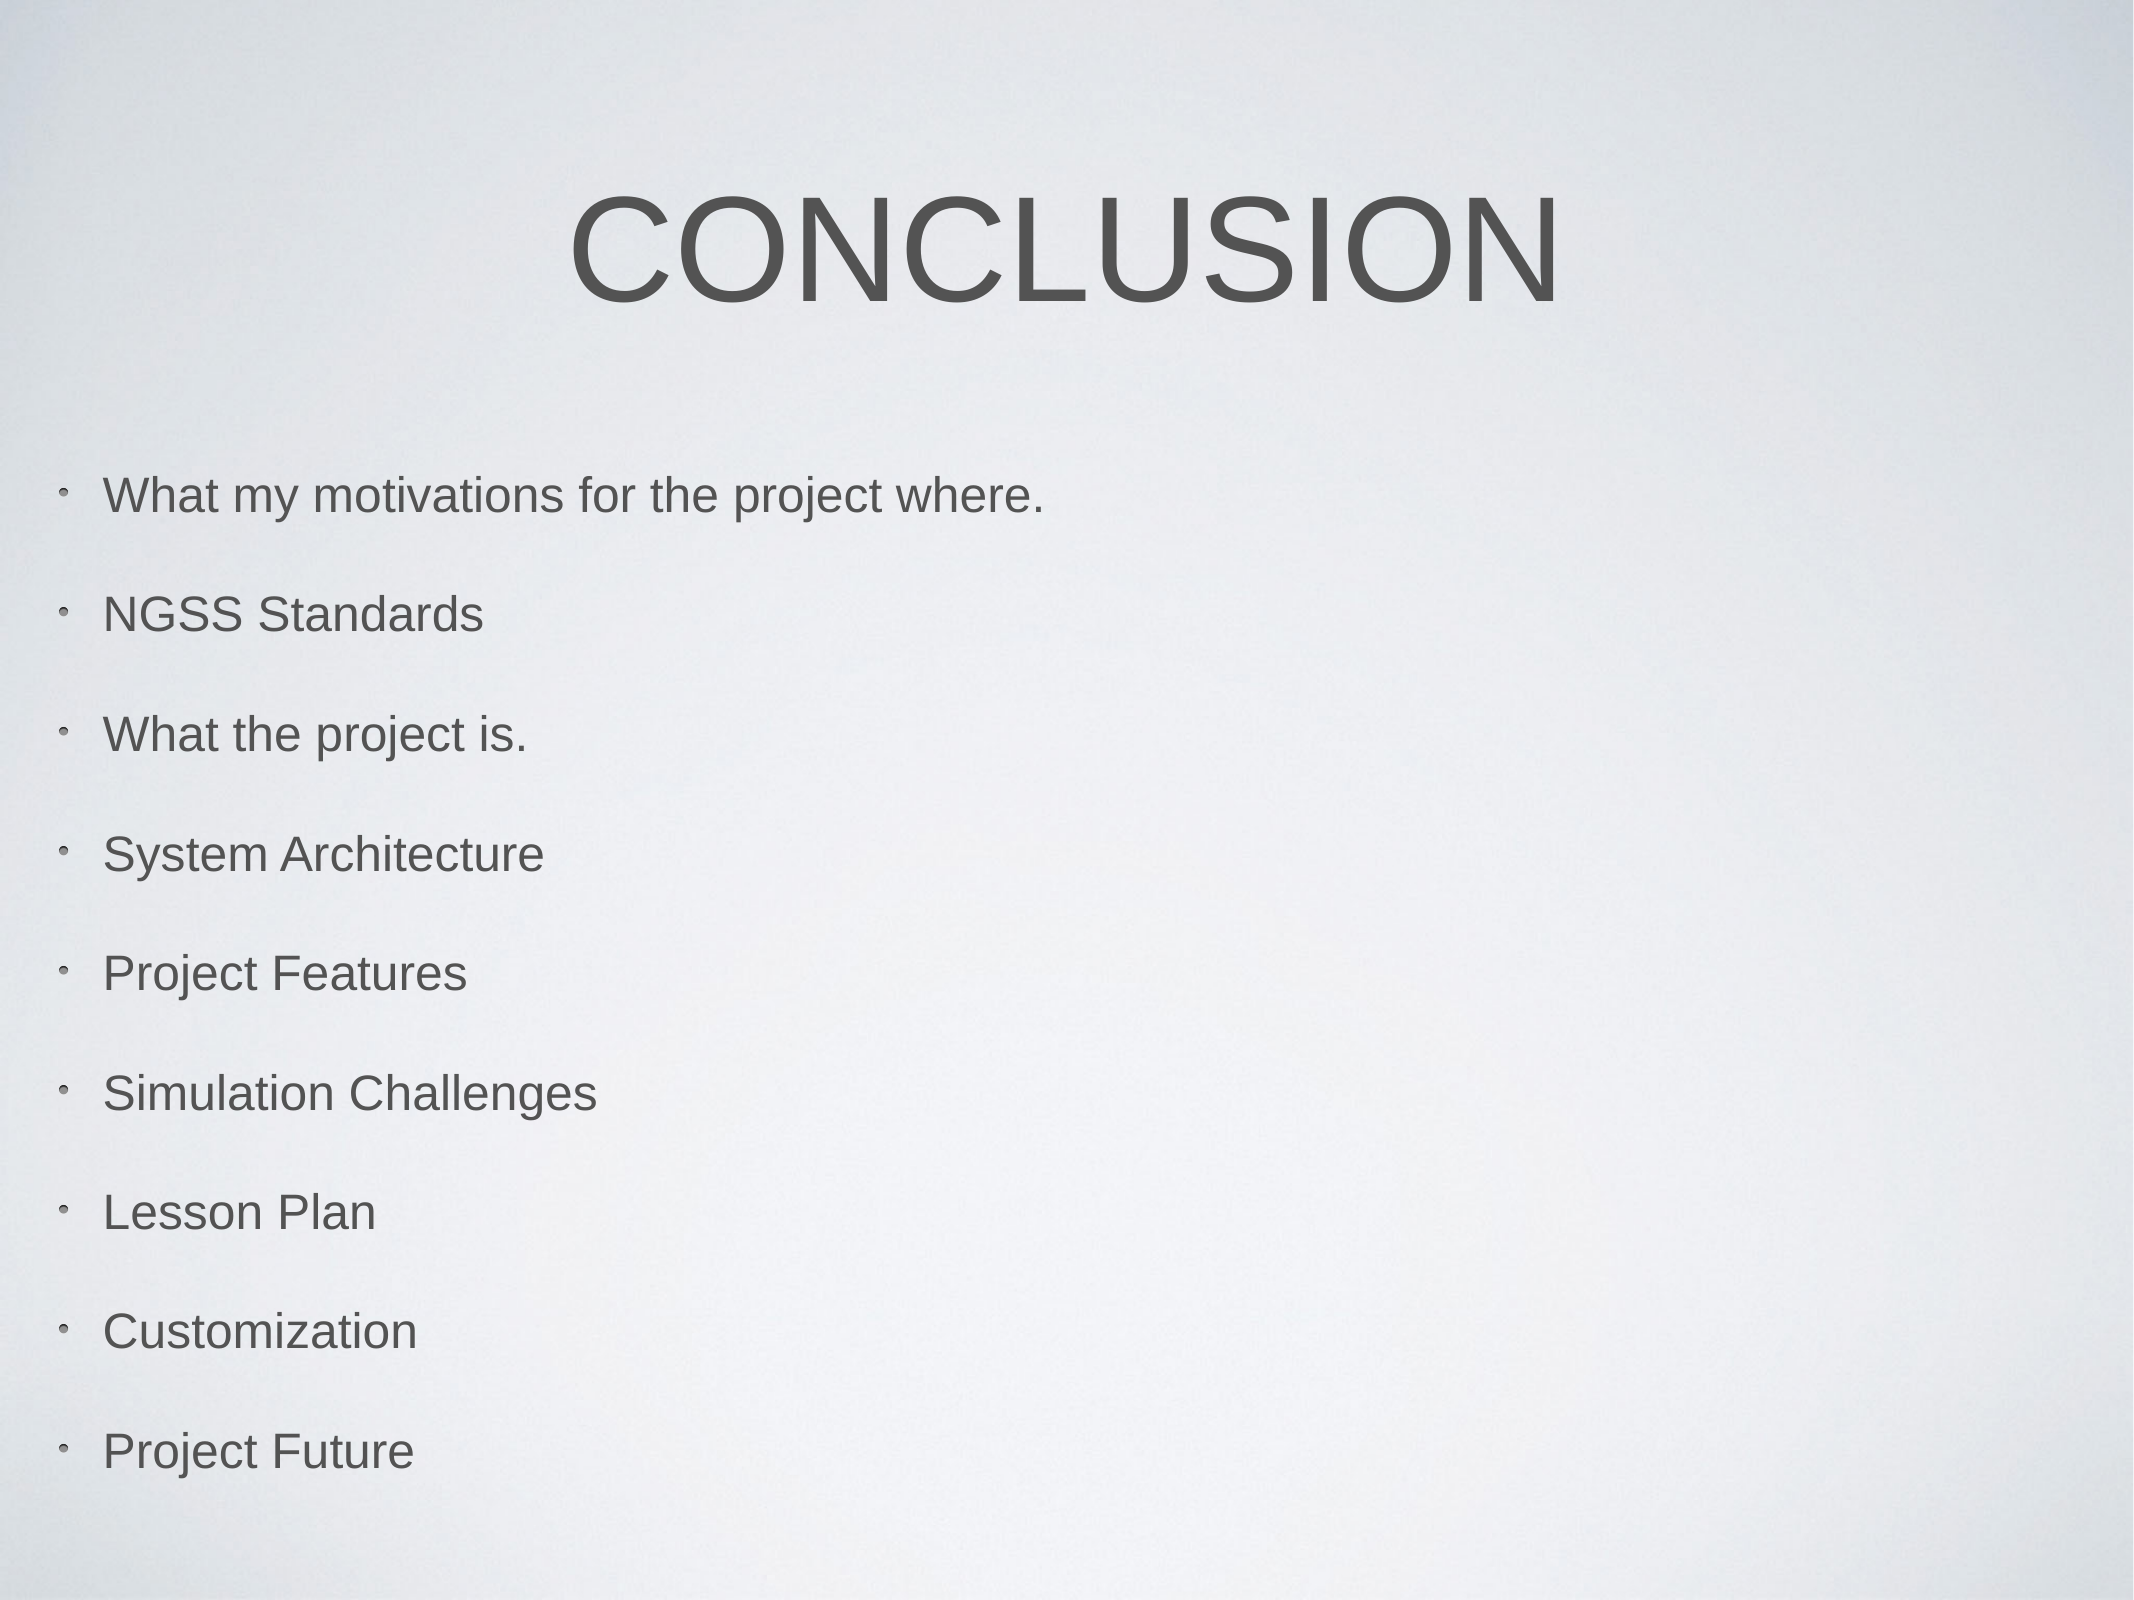

# Conclusion
What my motivations for the project where.
NGSS Standards
What the project is.
System Architecture
Project Features
Simulation Challenges
Lesson Plan
Customization
Project Future
30